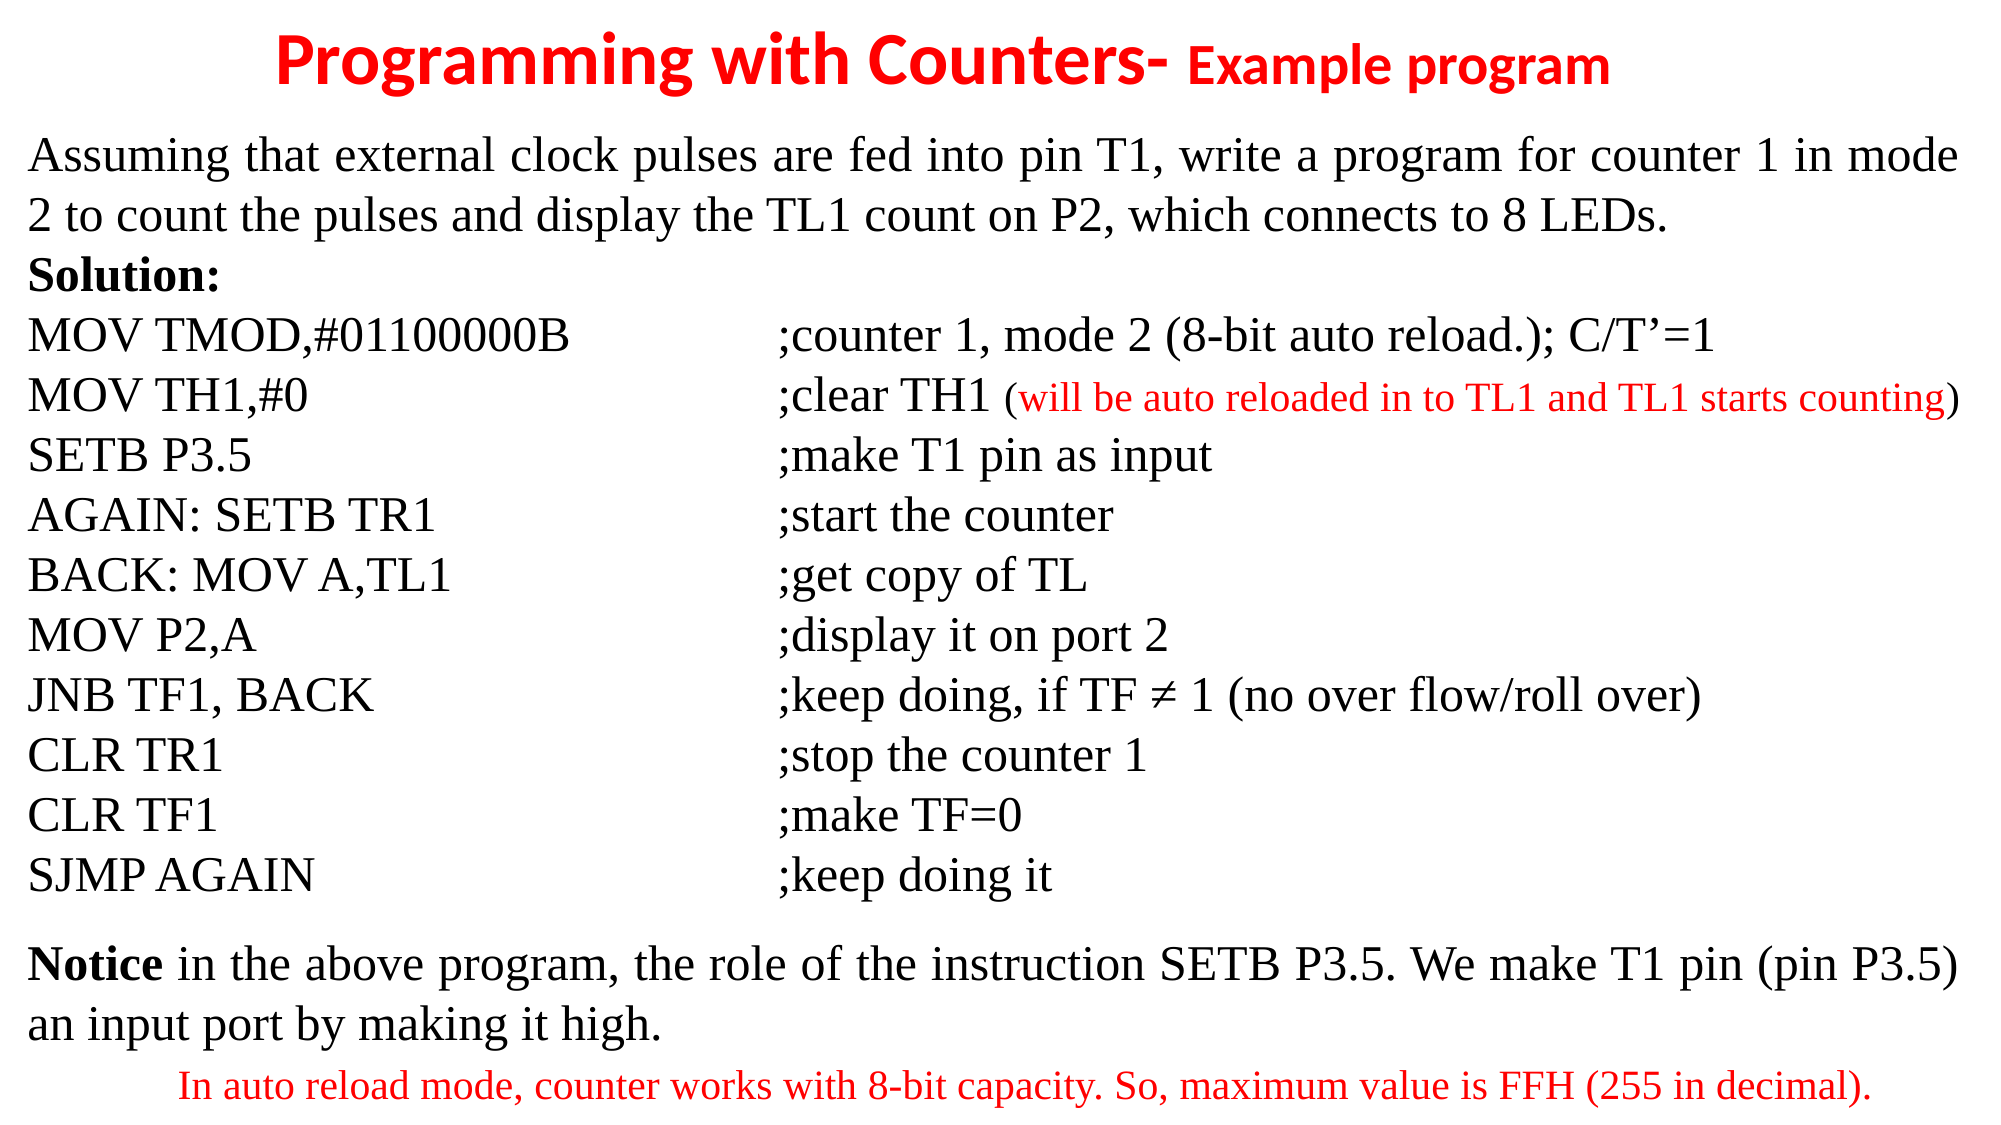

# Programming with Counters- Example program
Assuming that external clock pulses are fed into pin T1, write a program for counter 1 in mode 2 to count the pulses and display the TL1 count on P2, which connects to 8 LEDs.
Solution:
MOV TMOD,#01100000B 		;counter 1, mode 2 (8-bit auto reload.); C/T’=1
MOV TH1,#0 				;clear TH1 (will be auto reloaded in to TL1 and TL1 starts counting)
SETB P3.5 				;make T1 pin as input
AGAIN: SETB TR1 			;start the counter
BACK: MOV A,TL1 			;get copy of TL
MOV P2,A 				;display it on port 2
JNB TF1, BACK 			;keep doing, if TF ≠ 1 (no over flow/roll over)
CLR TR1 				;stop the counter 1
CLR TF1 				;make TF=0
SJMP AGAIN 			;keep doing it

Notice in the above program, the role of the instruction SETB P3.5. We make T1 pin (pin P3.5) an input port by making it high.
In auto reload mode, counter works with 8-bit capacity. So, maximum value is FFH (255 in decimal).